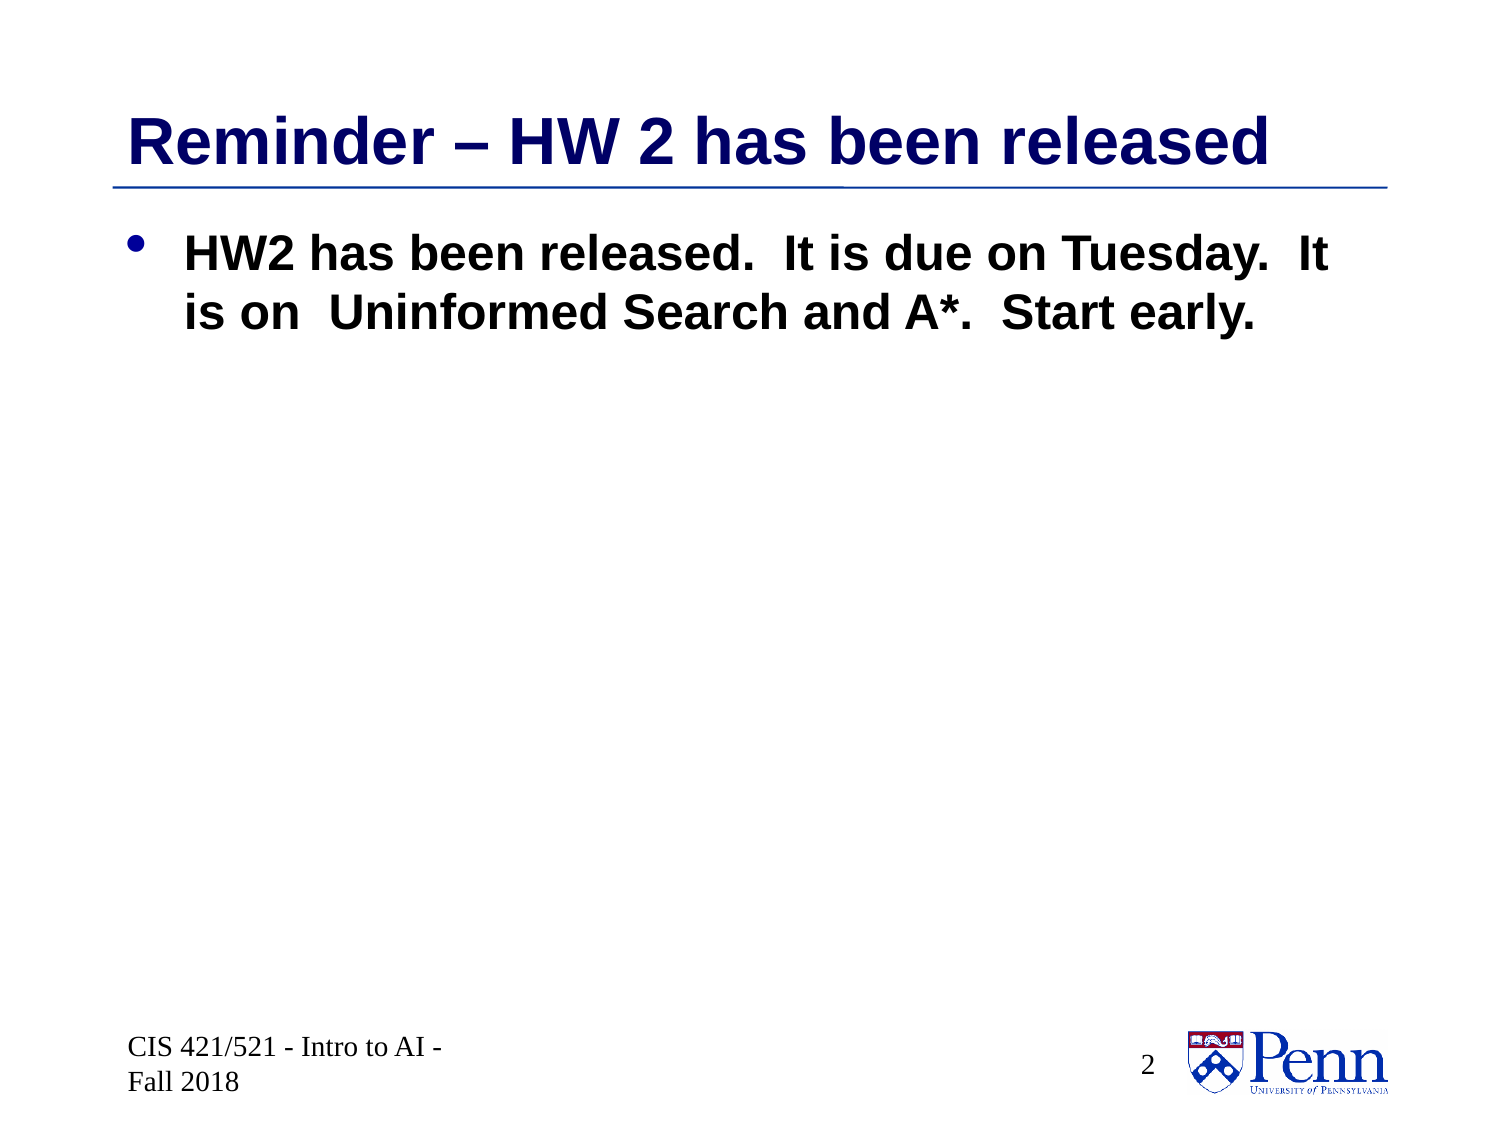

# Reminder – HW 2 has been released
HW2 has been released.  It is due on Tuesday.  It is on  Uninformed Search and A*.  Start early.

CIS 421/521 - Intro to AI - Fall 2018
       2